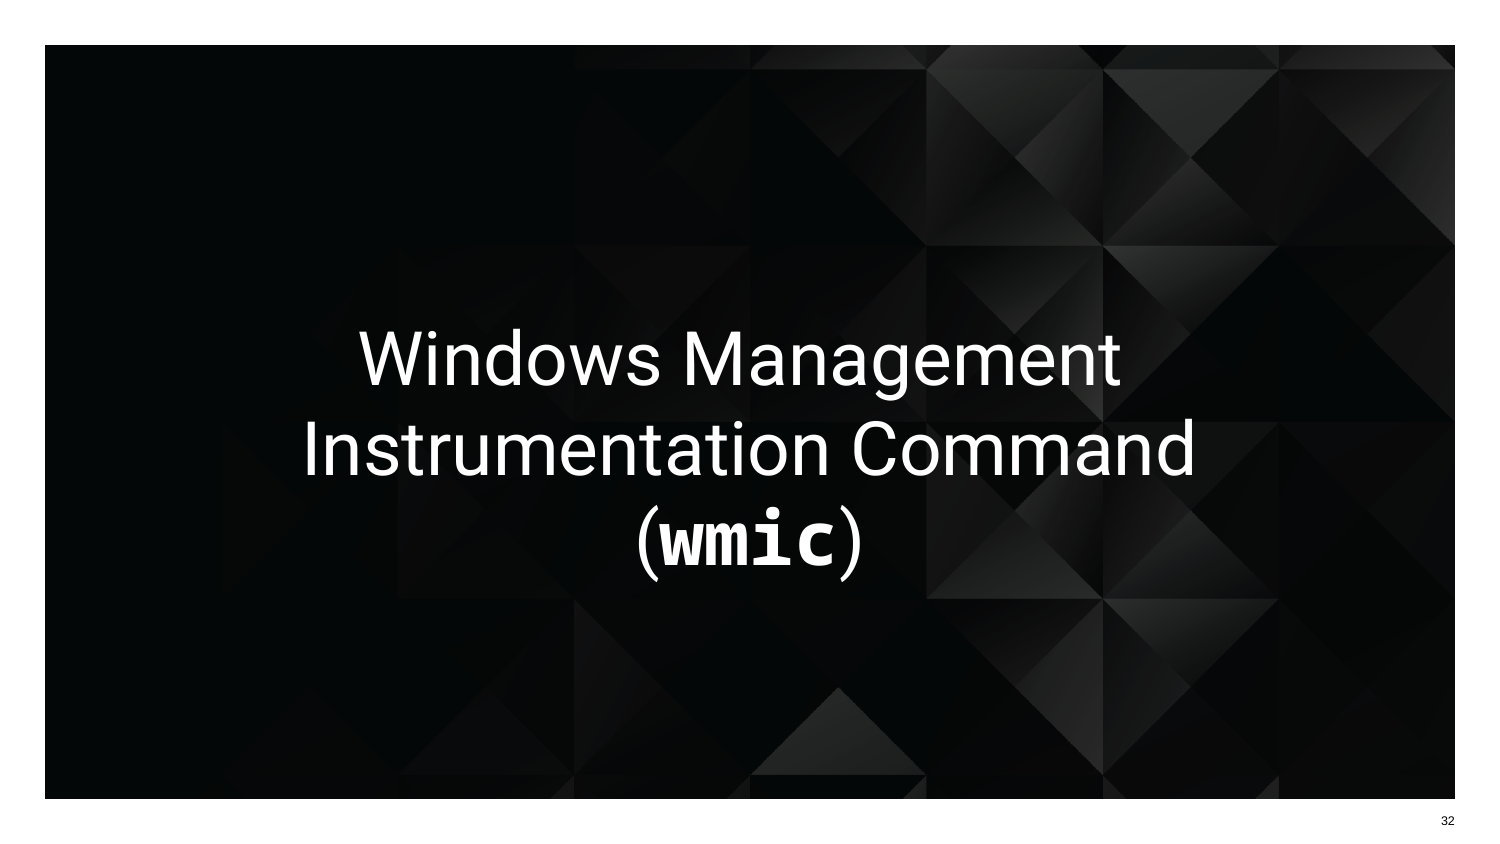

# Windows Management Instrumentation Command
(wmic)
32
32